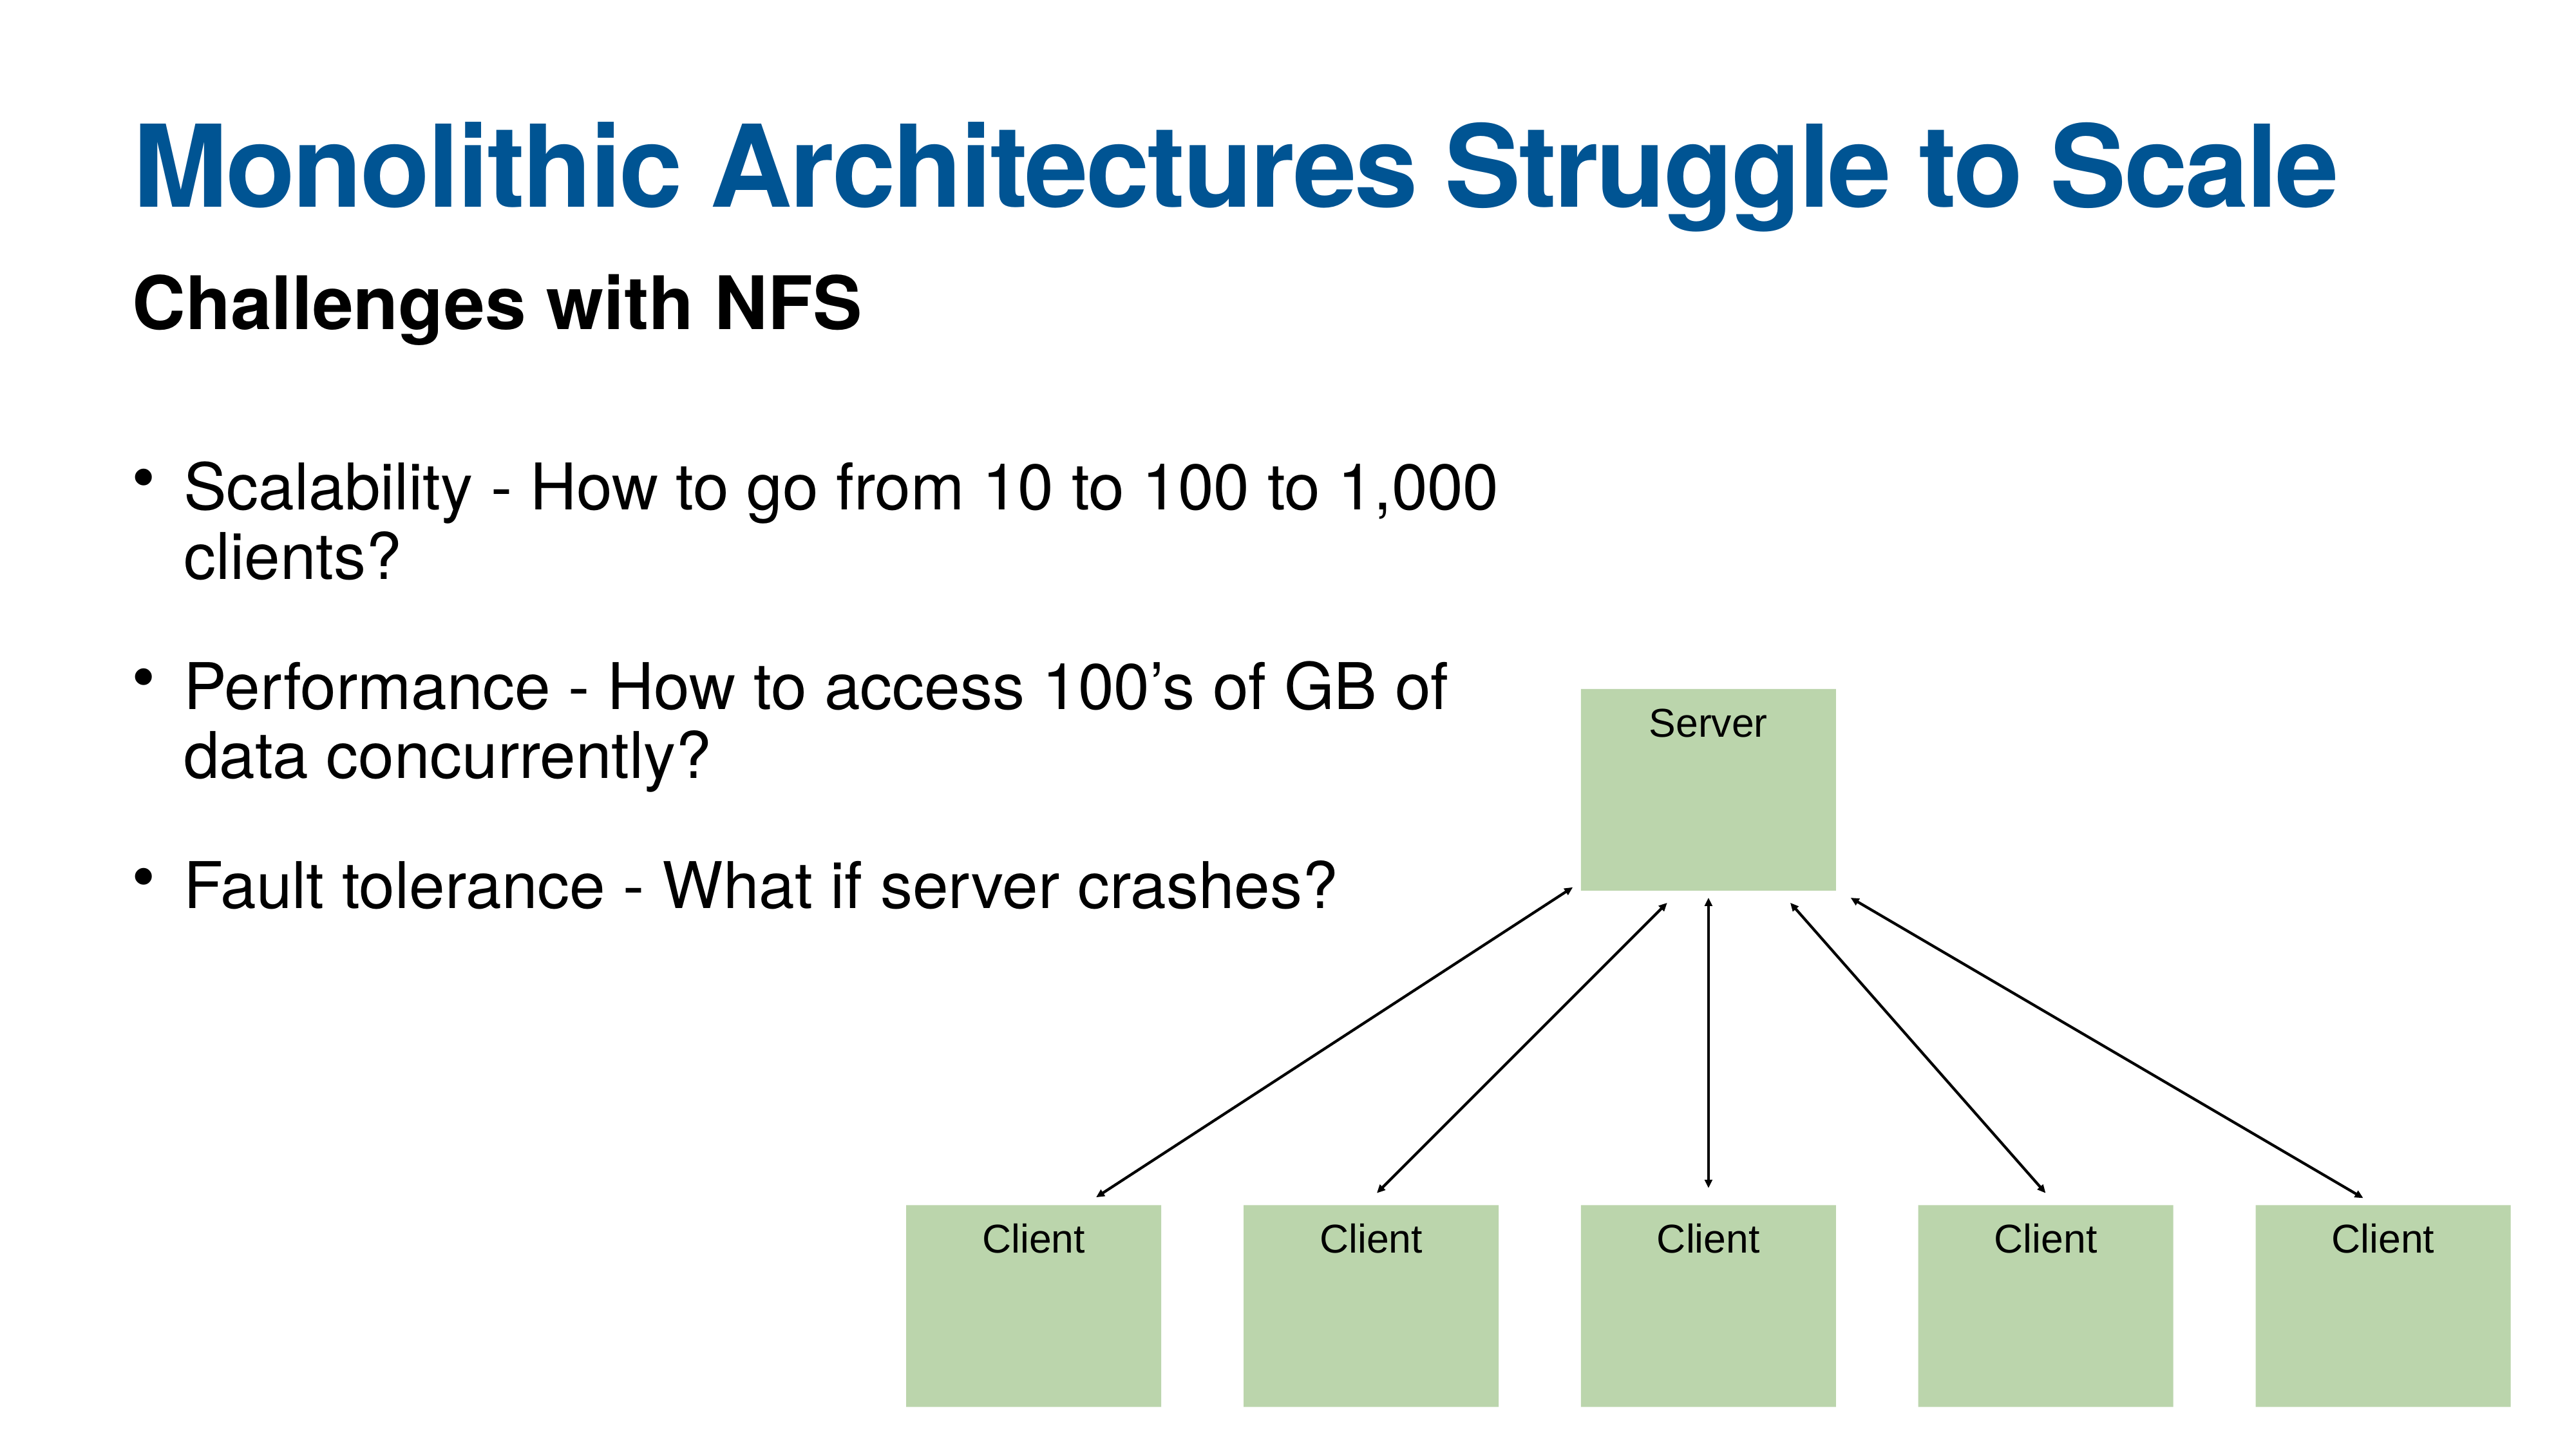

# Monolithic Architectures Struggle to Scale
Challenges with NFS
Scalability - How to go from 10 to 100 to 1,000 clients?
Performance - How to access 100’s of GB of data concurrently?
Fault tolerance - What if server crashes?
Server

Client
Client
Client
Client
Client